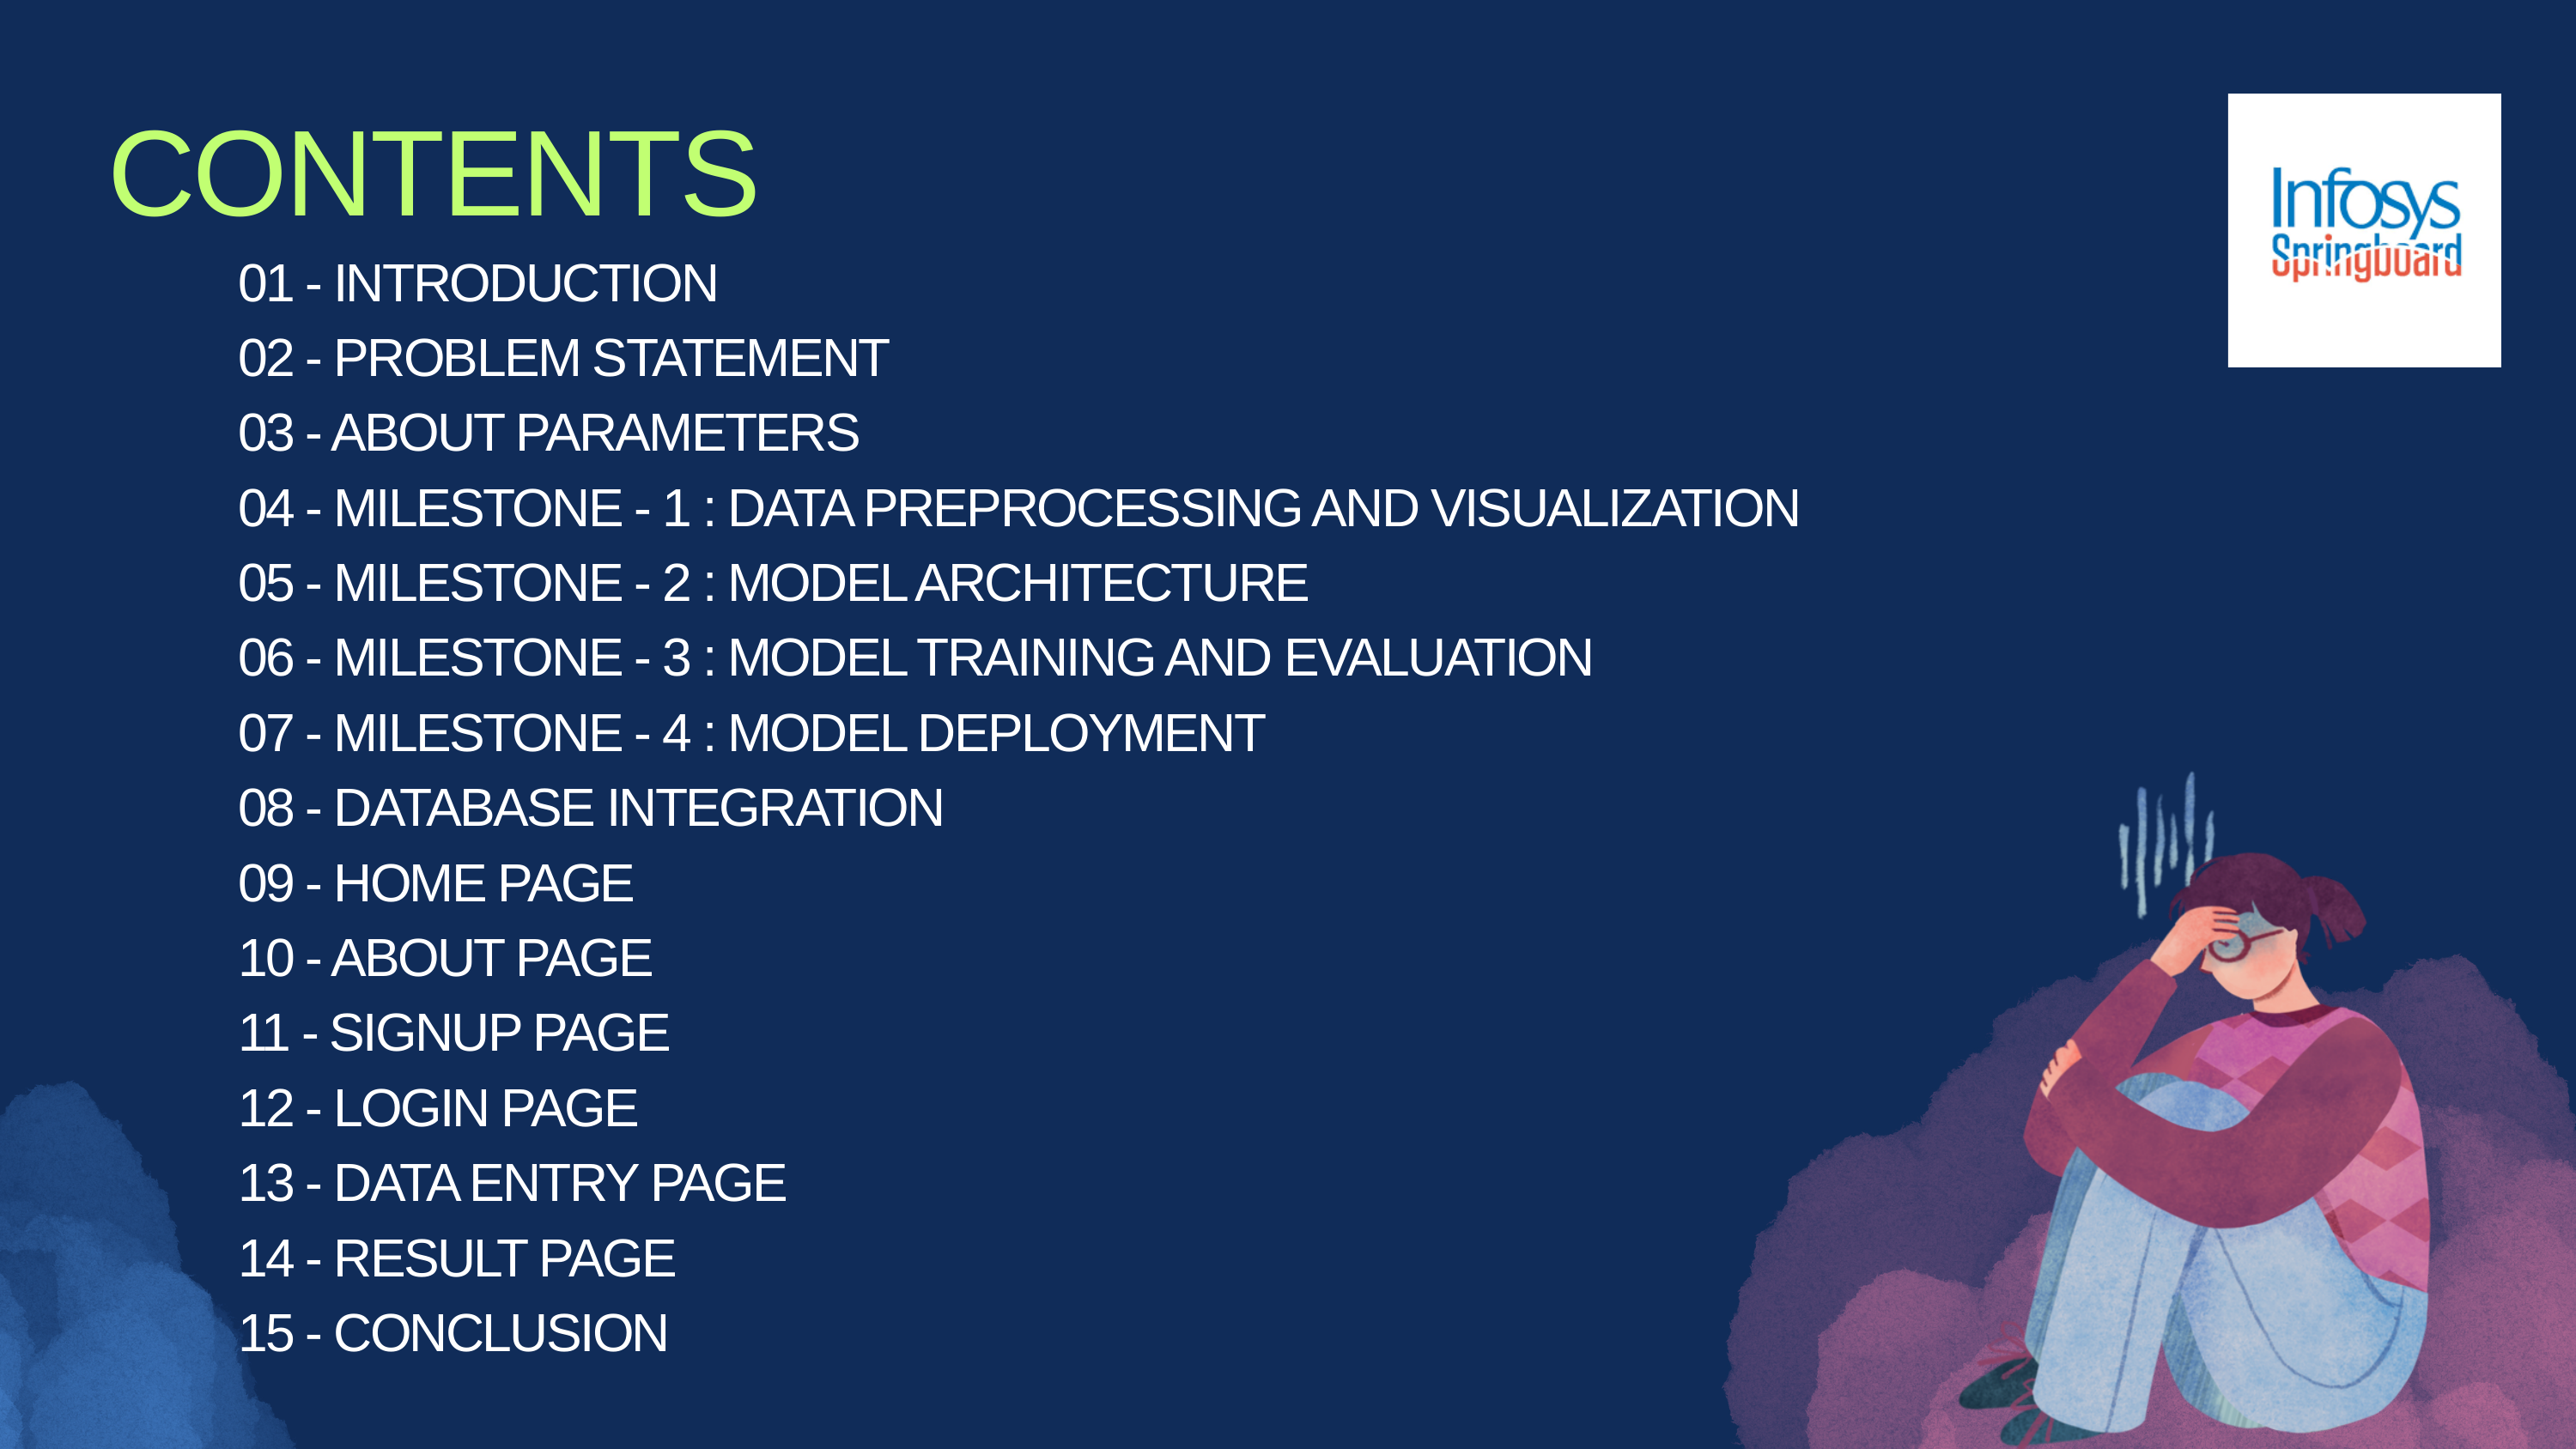

CONTENTS

01 - INTRODUCTION
02 - PROBLEM STATEMENT
03 - ABOUT PARAMETERS
04 - MILESTONE - 1 : DATA PREPROCESSING AND VISUALIZATION
05 - MILESTONE - 2 : MODEL ARCHITECTURE
06 - MILESTONE - 3 : MODEL TRAINING AND EVALUATION
07 - MILESTONE - 4 : MODEL DEPLOYMENT
08 - DATABASE INTEGRATION
09 - HOME PAGE
10 - ABOUT PAGE
11 - SIGNUP PAGE
12 - LOGIN PAGE
13 - DATA ENTRY PAGE
14 - RESULT PAGE
15 - CONCLUSION